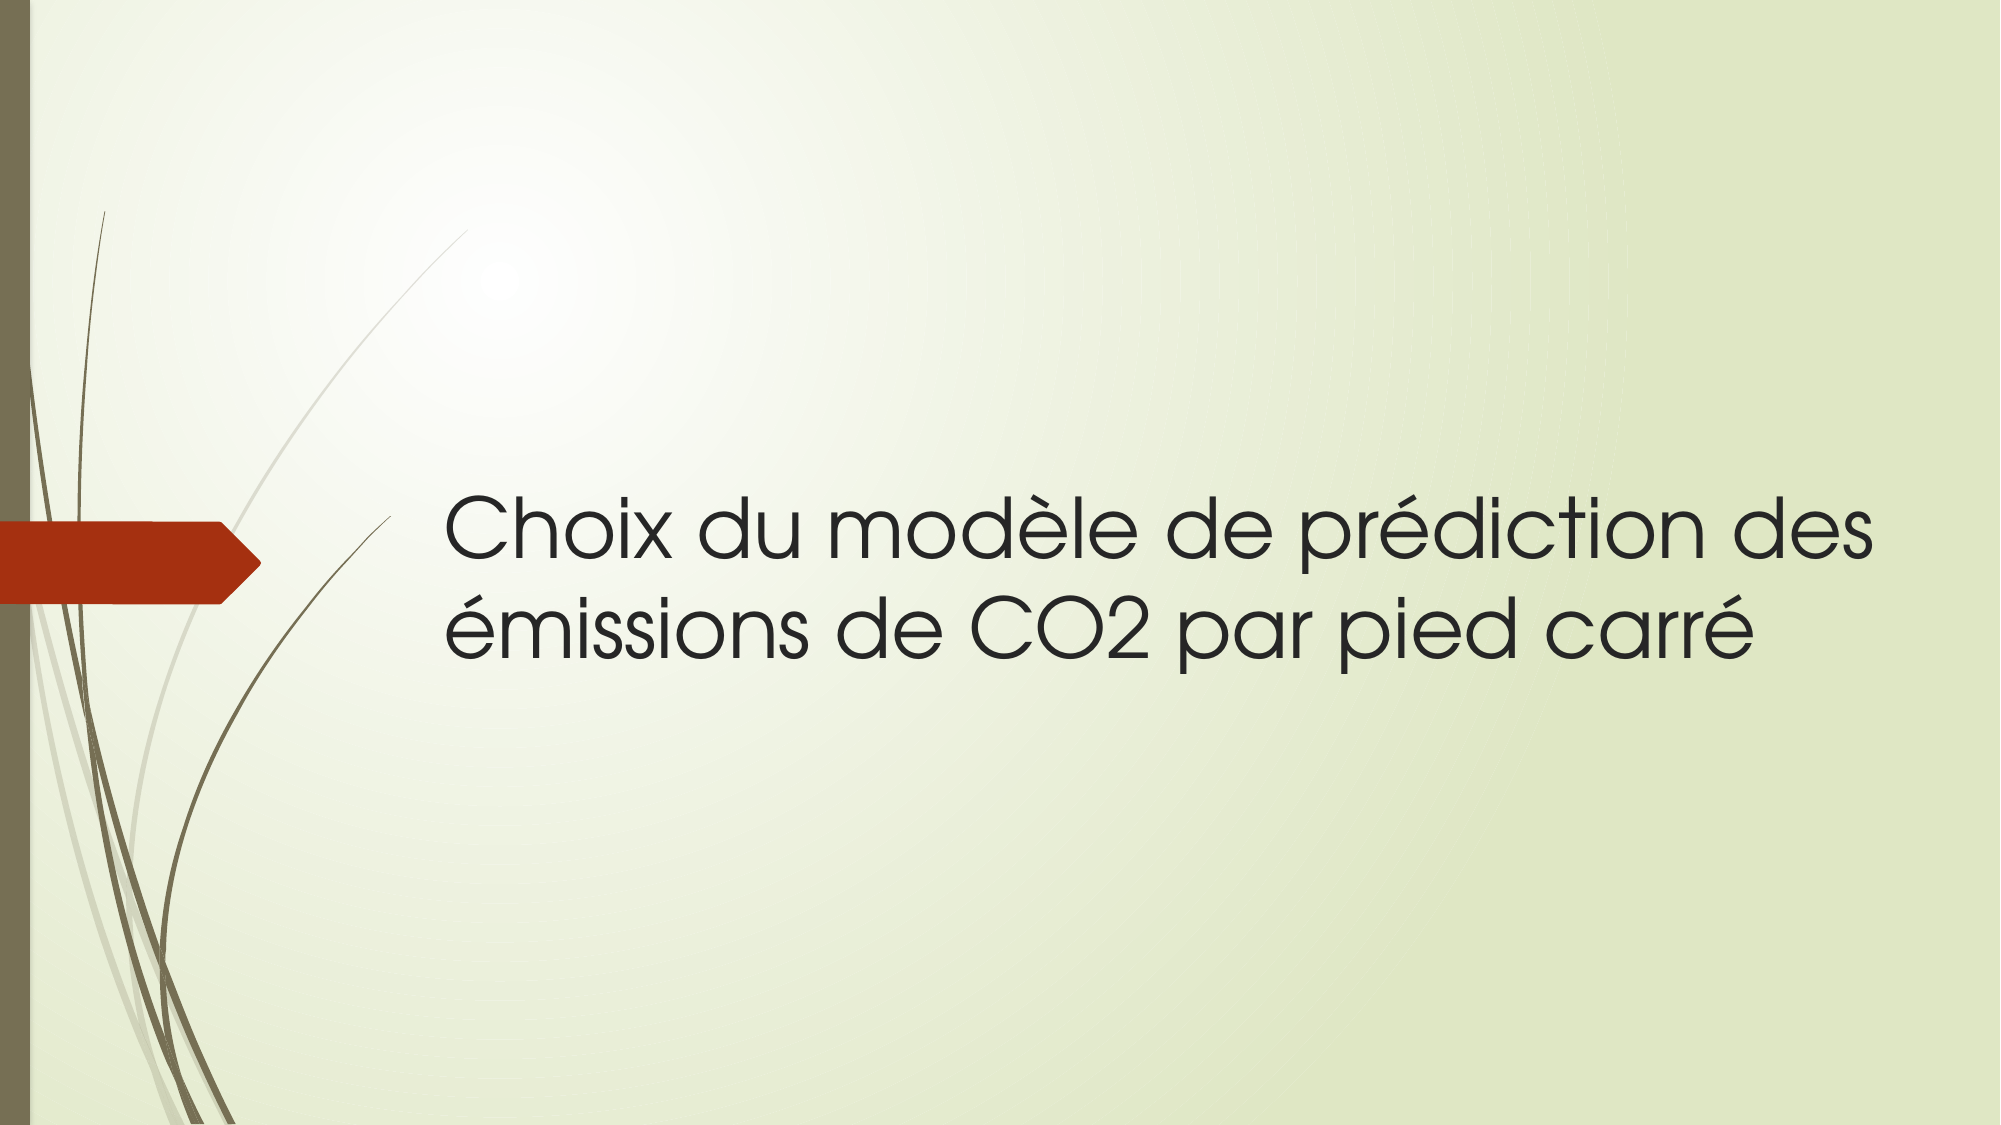

# Choix du modèle de prédiction des émissions de CO2 par pied carré